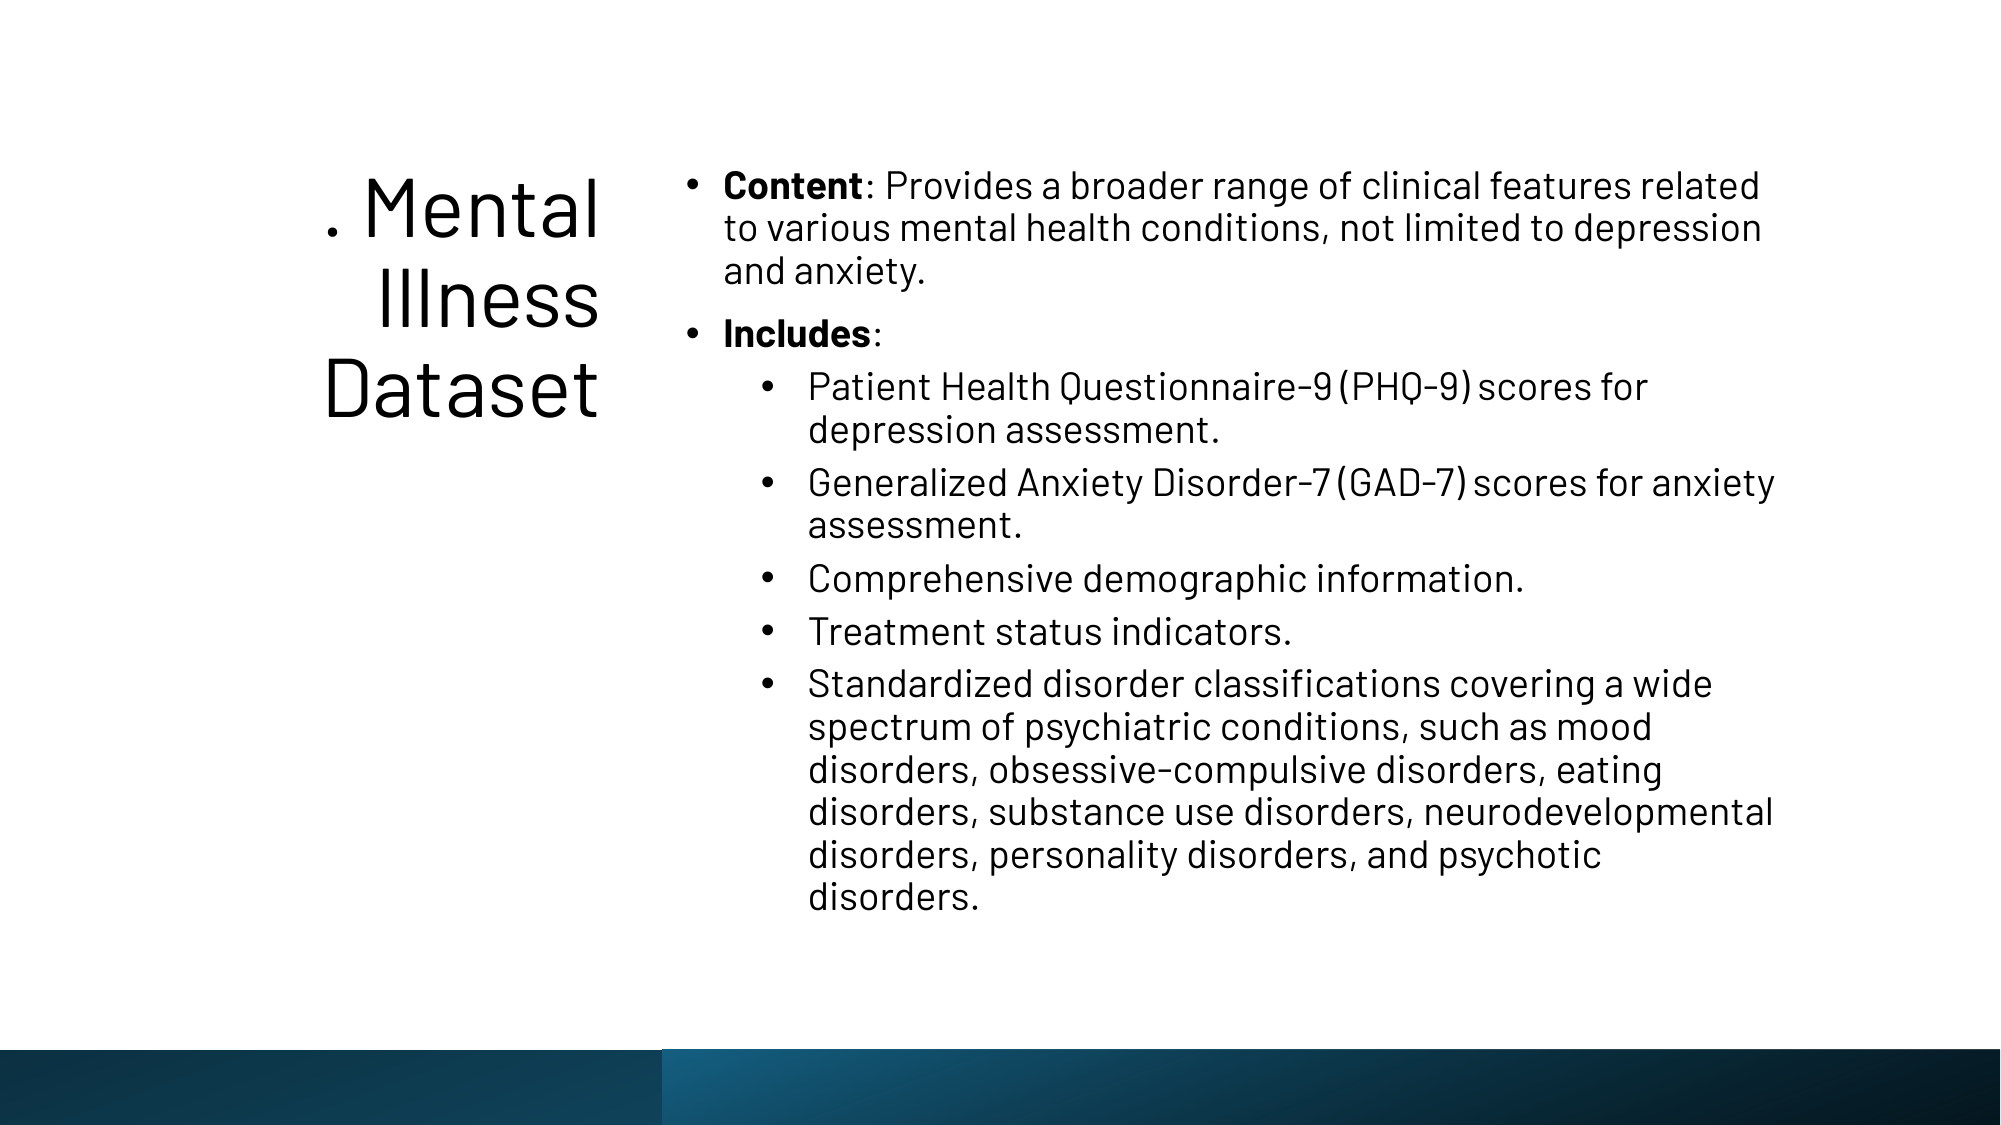

# . Mental Illness Dataset
Content: Provides a broader range of clinical features related to various mental health conditions, not limited to depression and anxiety.
Includes:
Patient Health Questionnaire-9 (PHQ-9) scores for depression assessment.
Generalized Anxiety Disorder-7 (GAD-7) scores for anxiety assessment.
Comprehensive demographic information.
Treatment status indicators.
Standardized disorder classifications covering a wide spectrum of psychiatric conditions, such as mood disorders, obsessive-compulsive disorders, eating disorders, substance use disorders, neurodevelopmental disorders, personality disorders, and psychotic disorders.